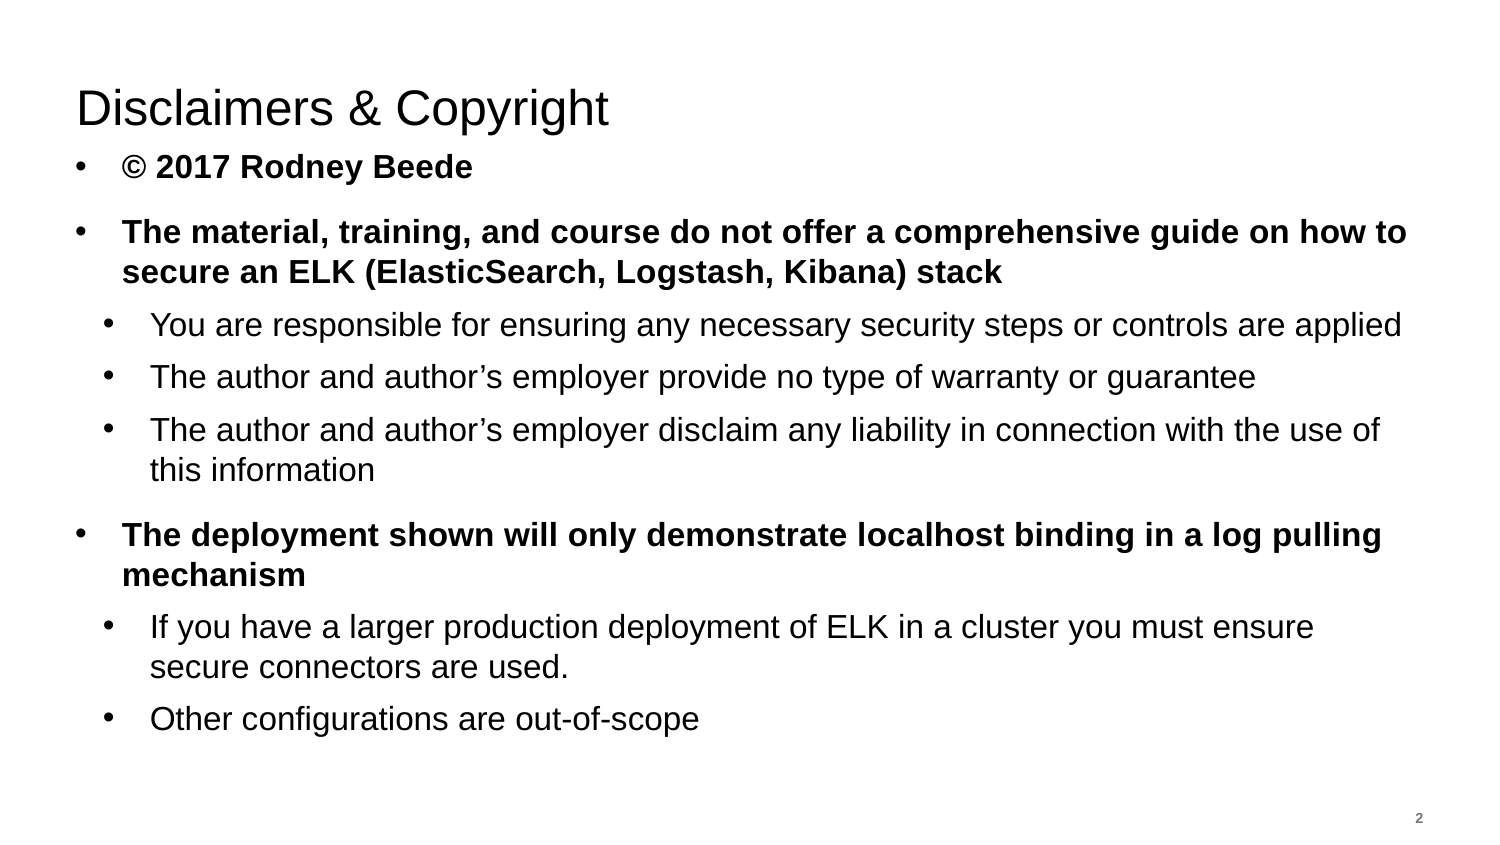

# Disclaimers & Copyright
© 2017 Rodney Beede
The material, training, and course do not offer a comprehensive guide on how to secure an ELK (ElasticSearch, Logstash, Kibana) stack
You are responsible for ensuring any necessary security steps or controls are applied
The author and author’s employer provide no type of warranty or guarantee
The author and author’s employer disclaim any liability in connection with the use of this information
The deployment shown will only demonstrate localhost binding in a log pulling mechanism
If you have a larger production deployment of ELK in a cluster you must ensure secure connectors are used.
Other configurations are out-of-scope